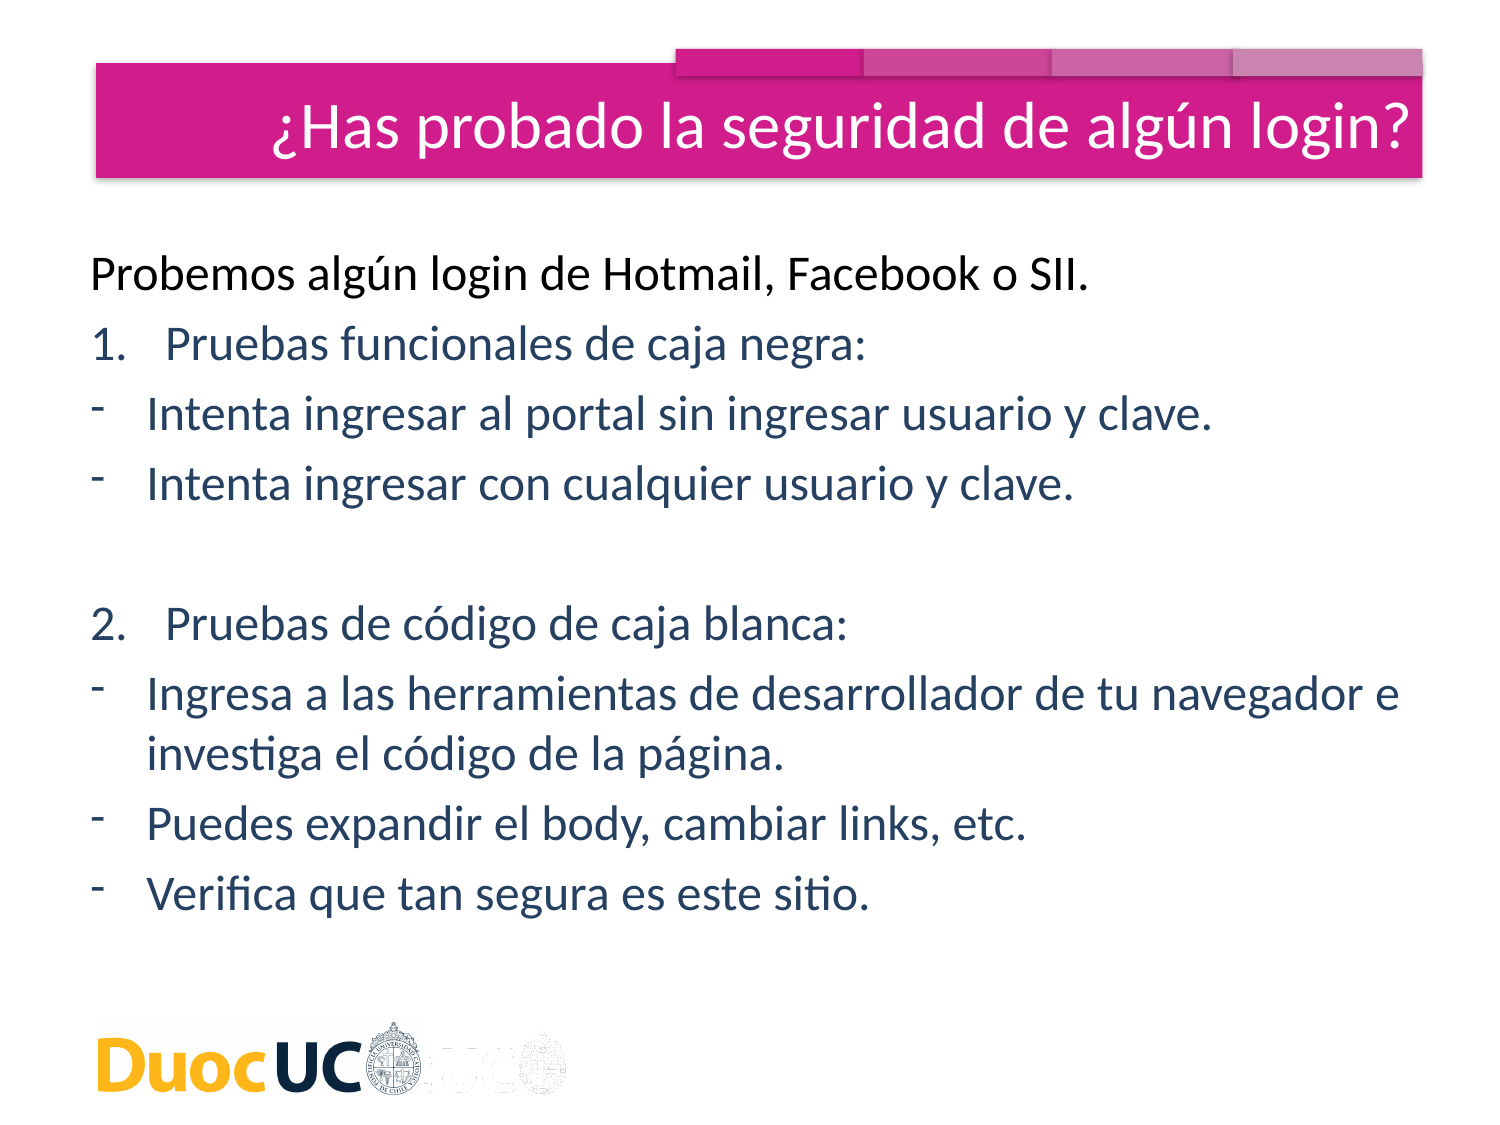

¿Has probado la seguridad de algún login?
Probemos algún login de Hotmail, Facebook o SII.
Pruebas funcionales de caja negra:
Intenta ingresar al portal sin ingresar usuario y clave.
Intenta ingresar con cualquier usuario y clave.

Pruebas de código de caja blanca:
Ingresa a las herramientas de desarrollador de tu navegador e investiga el código de la página.
Puedes expandir el body, cambiar links, etc.
Verifica que tan segura es este sitio.